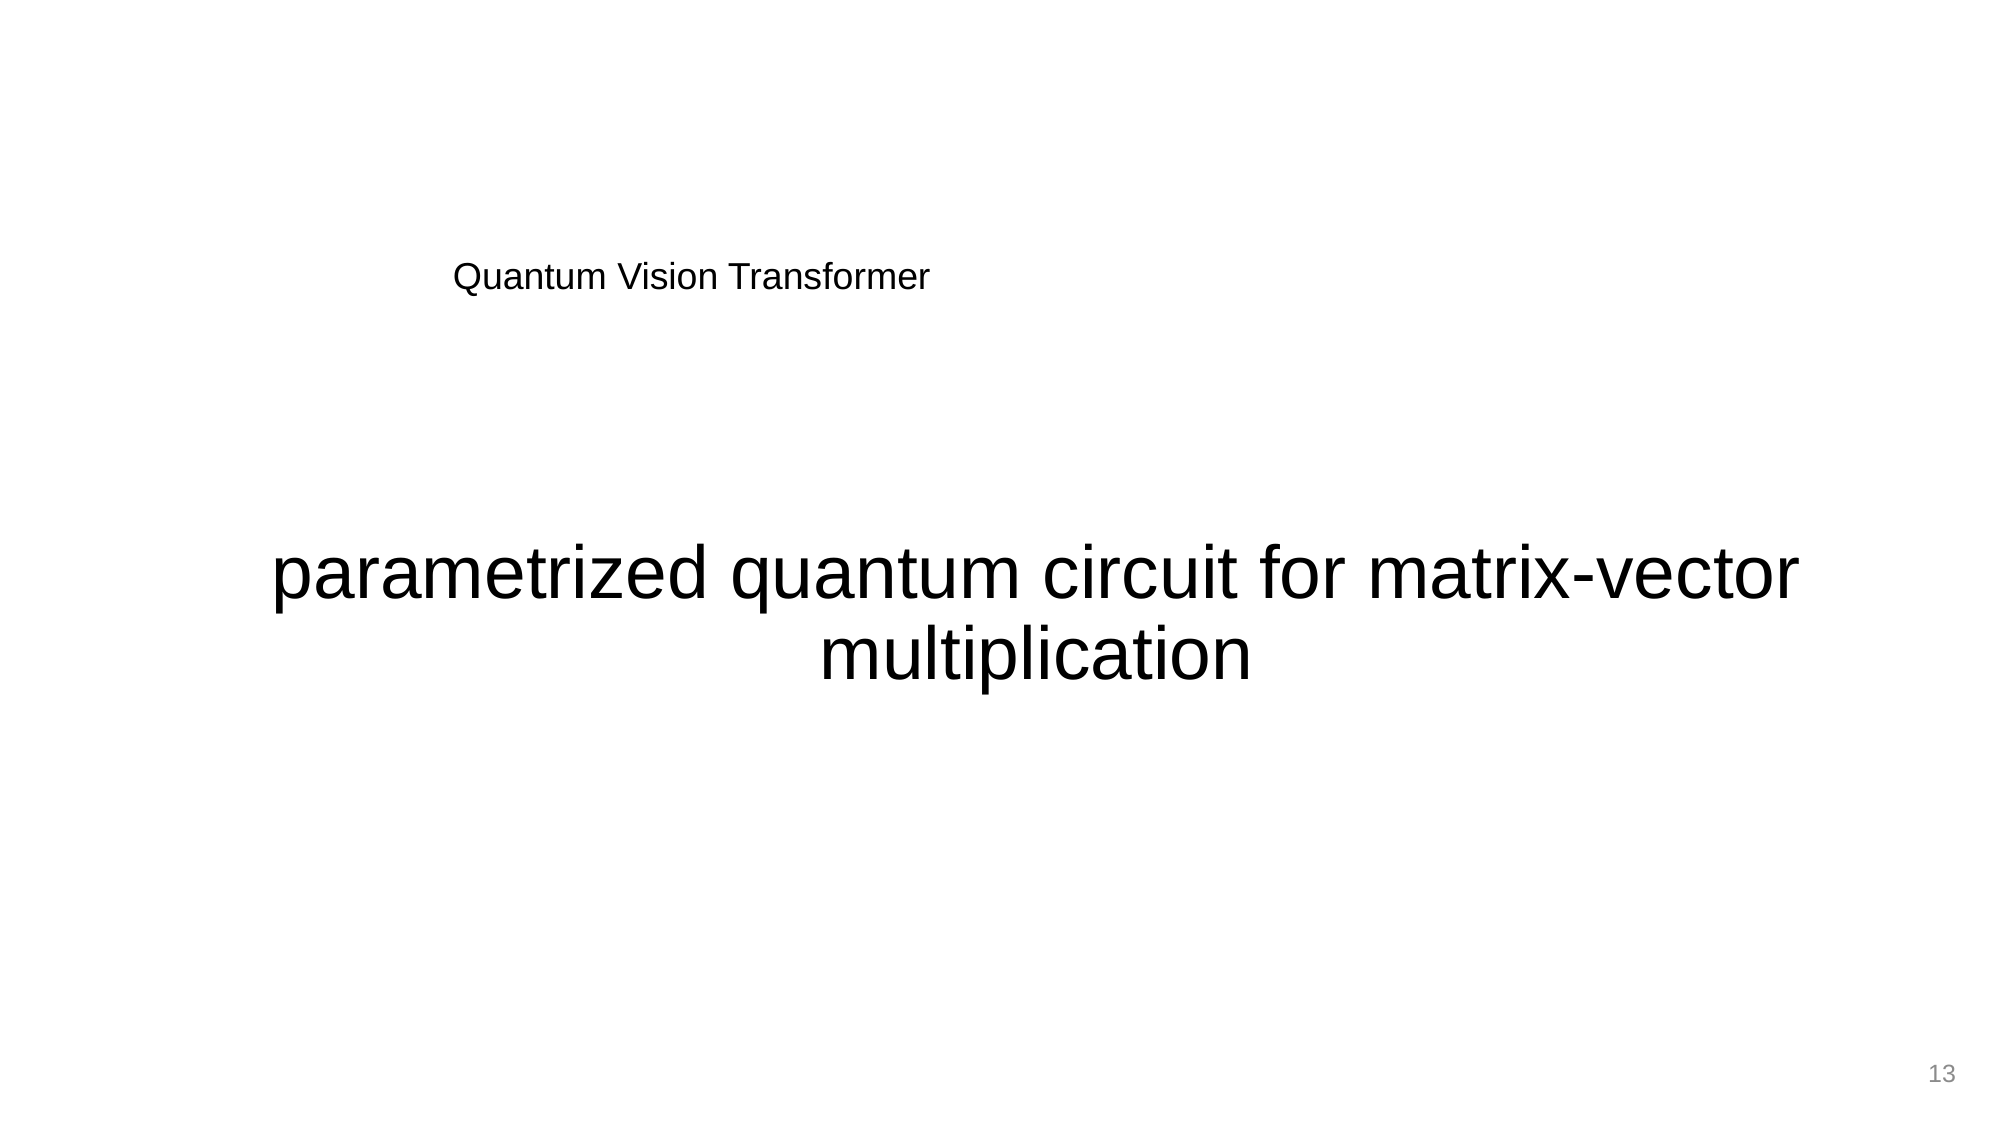

Quantum Vision Transformer
parametrized quantum circuit for matrix-vector multiplication
13